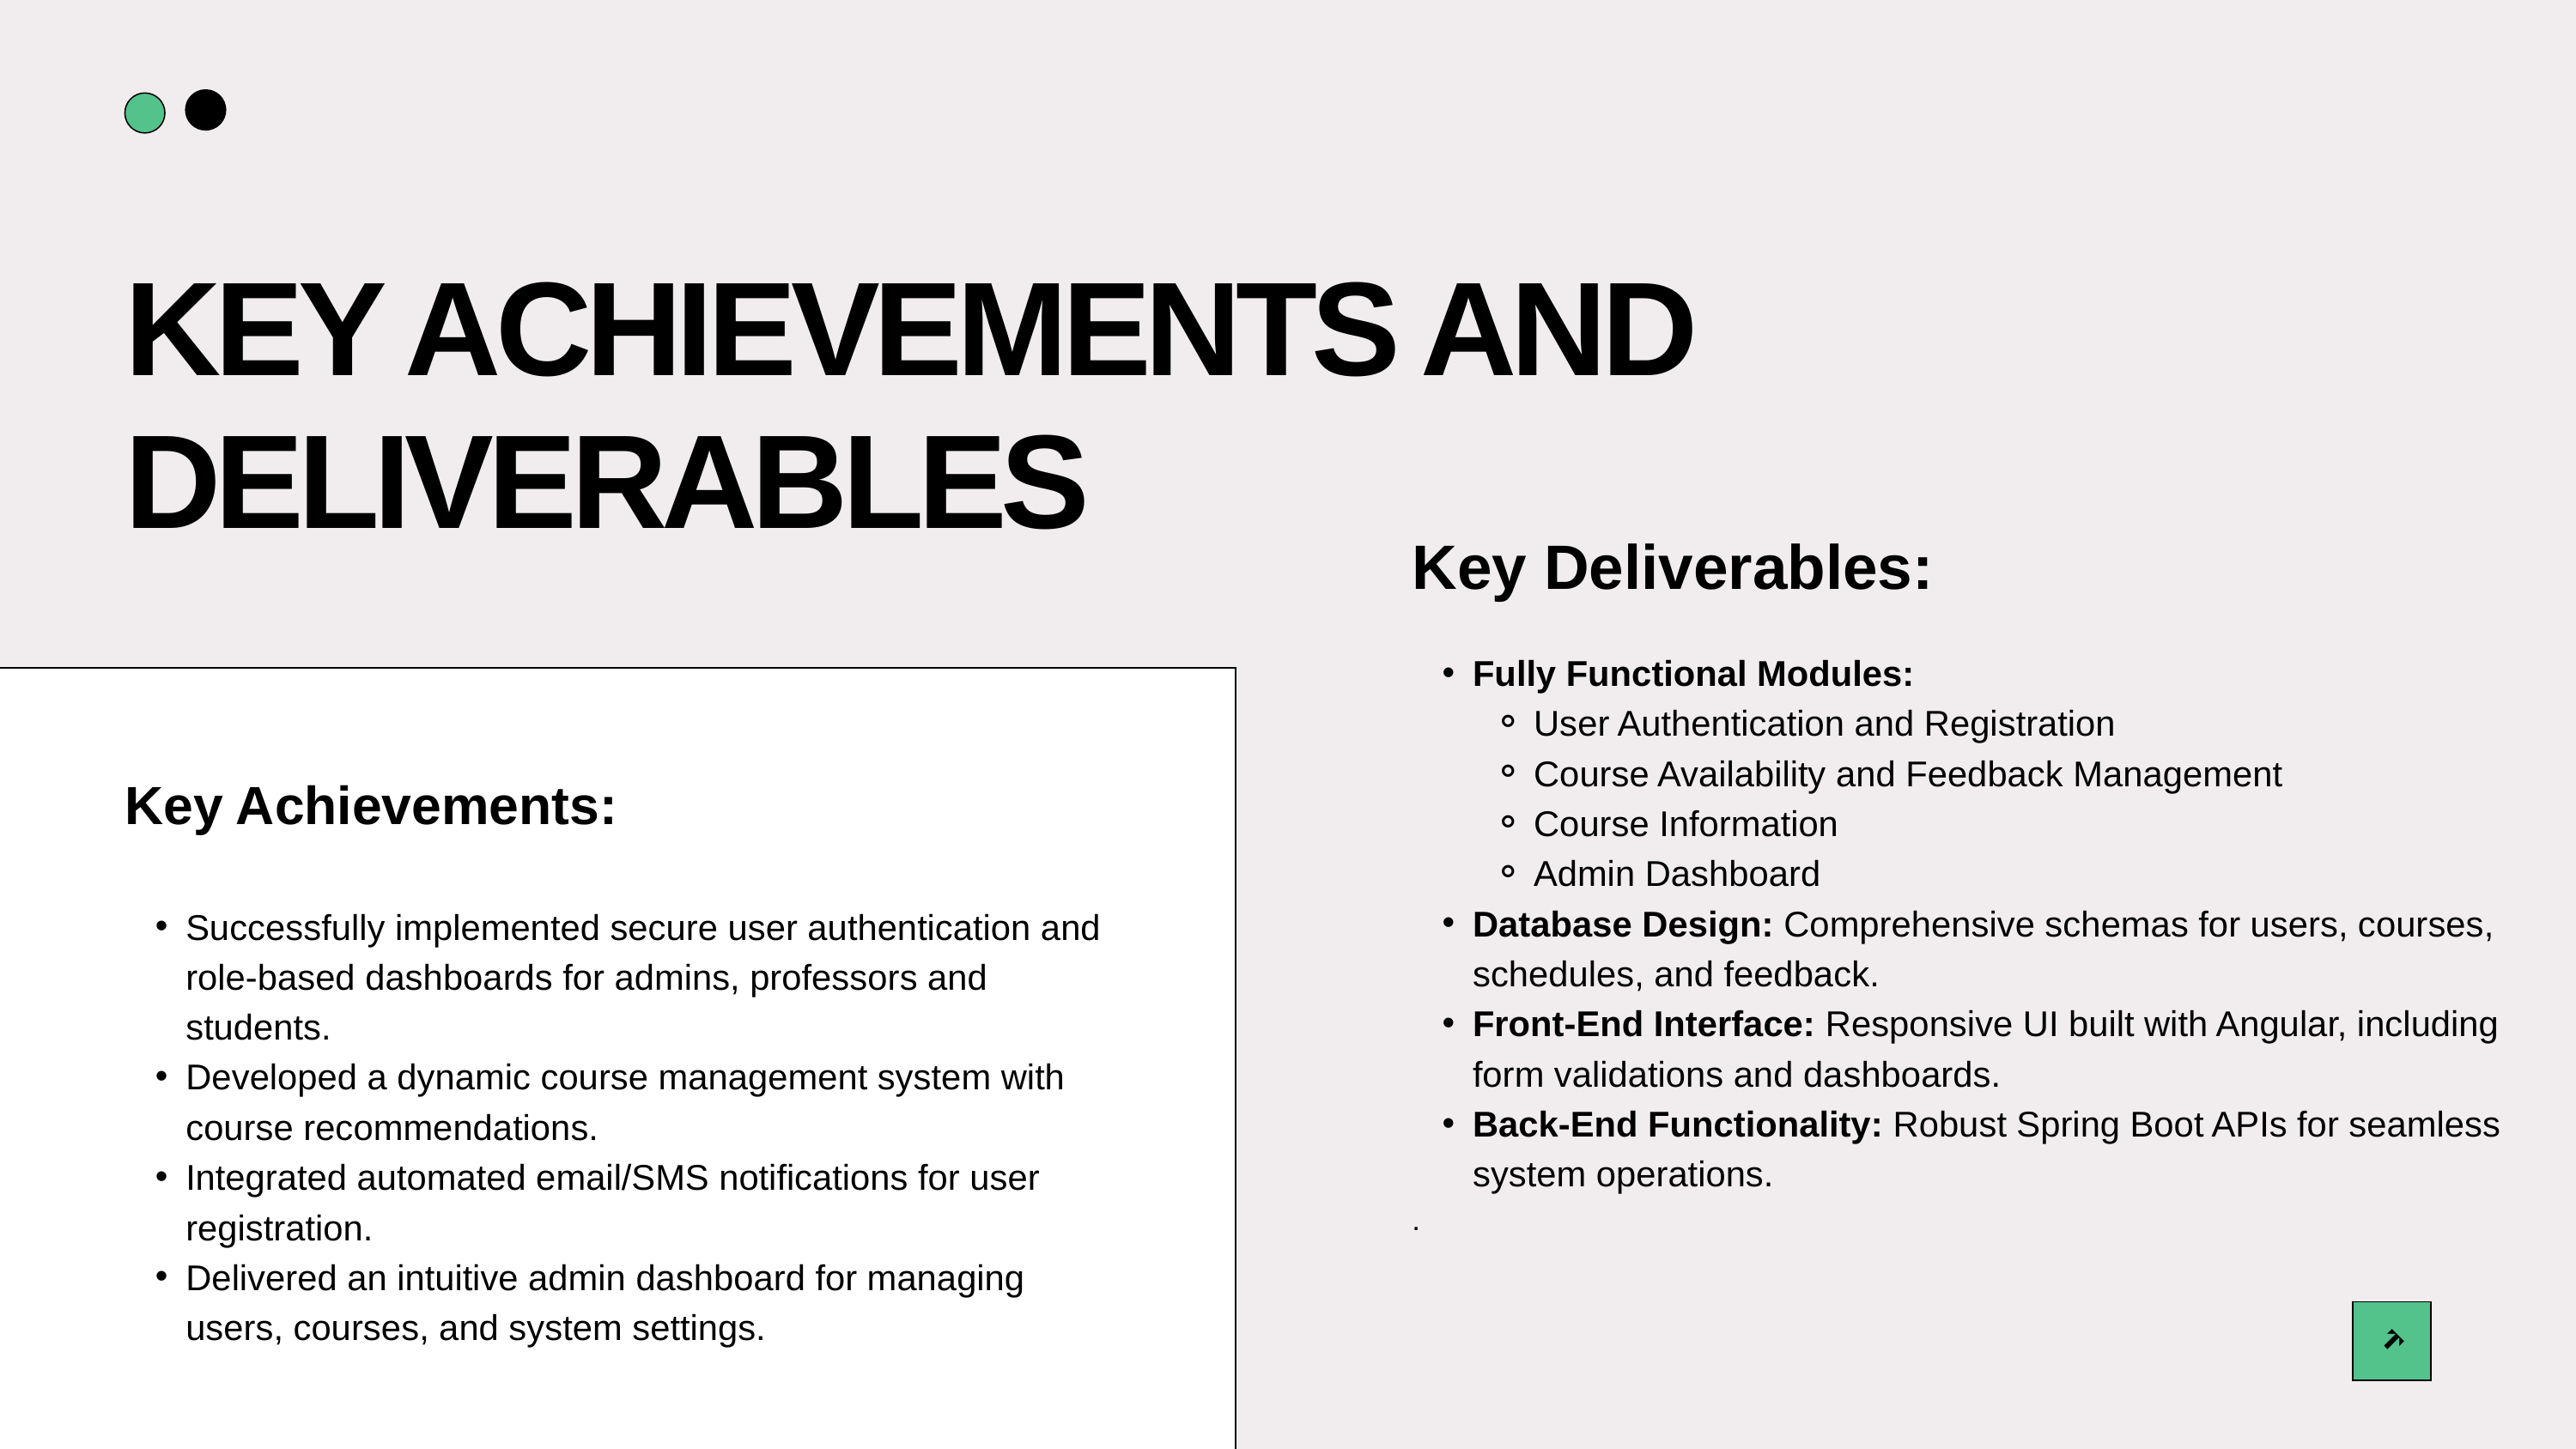

KEY ACHIEVEMENTS AND DELIVERABLES
Key Deliverables:

Fully Functional Modules:
User Authentication and Registration
Course Availability and Feedback Management
Course Information
Admin Dashboard
Database Design: Comprehensive schemas for users, courses, schedules, and feedback.
Front-End Interface: Responsive UI built with Angular, including form validations and dashboards.
Back-End Functionality: Robust Spring Boot APIs for seamless system operations.
.

Key Achievements:

Successfully implemented secure user authentication and role-based dashboards for admins, professors and students.
Developed a dynamic course management system with course recommendations.
Integrated automated email/SMS notifications for user registration.
Delivered an intuitive admin dashboard for managing users, courses, and system settings.